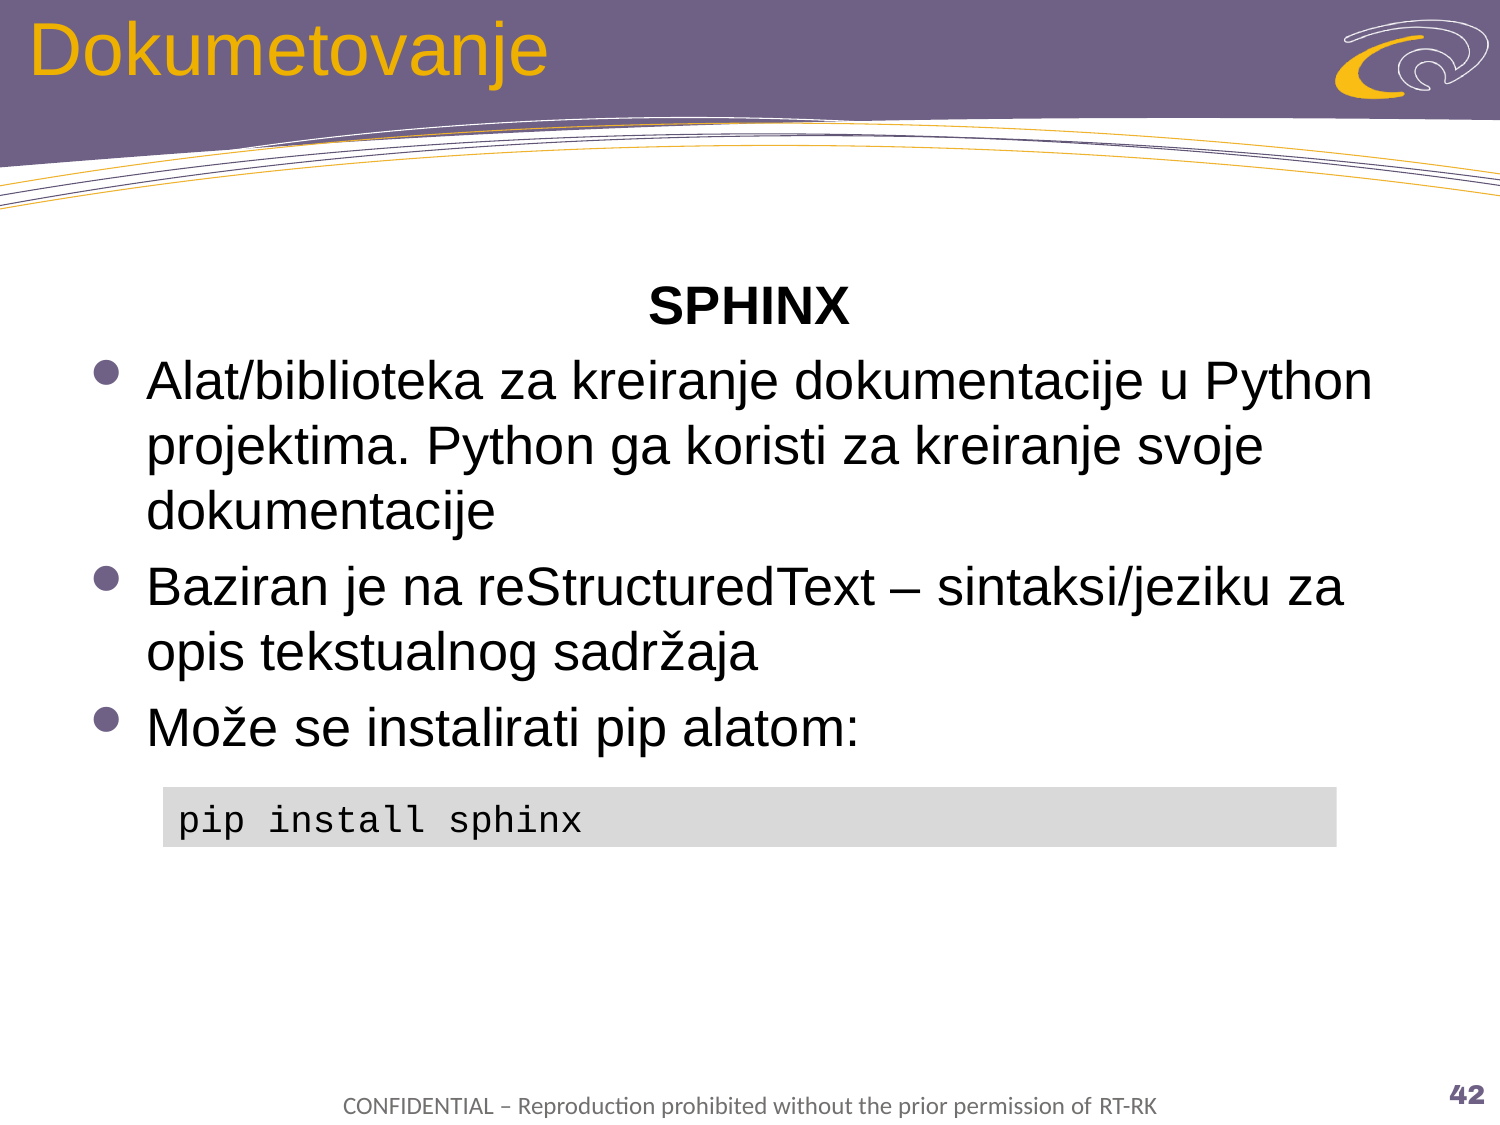

# Dokumetovanje
SPHINX
Alat/biblioteka za kreiranje dokumentacije u Python projektima. Python ga koristi za kreiranje svoje dokumentacije
Baziran je na reStructuredText – sintaksi/jeziku za opis tekstualnog sadržaja
Može se instalirati pip alatom:

pip install sphinx